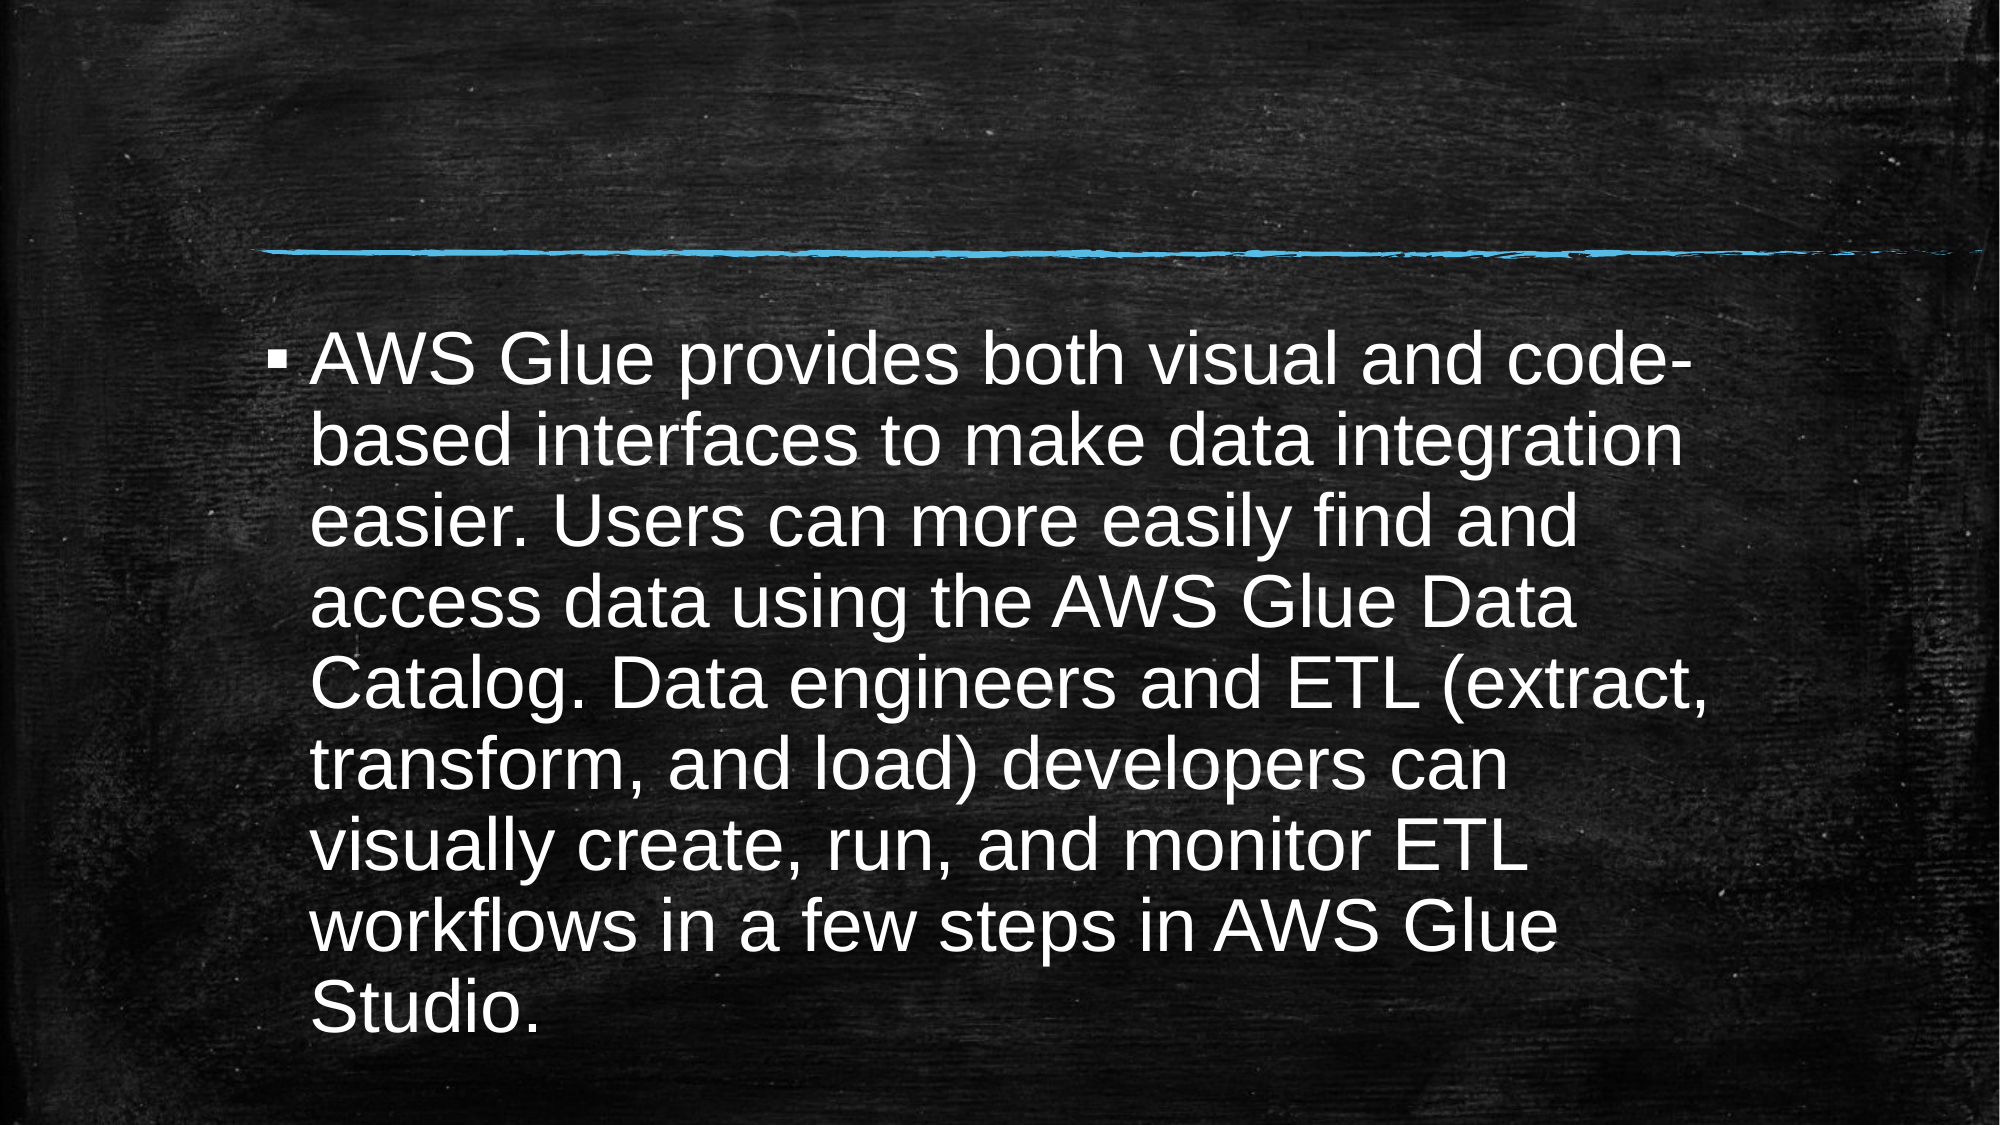

AWS Glue provides both visual and code-based interfaces to make data integration easier. Users can more easily find and access data using the AWS Glue Data Catalog. Data engineers and ETL (extract, transform, and load) developers can visually create, run, and monitor ETL workflows in a few steps in AWS Glue Studio.